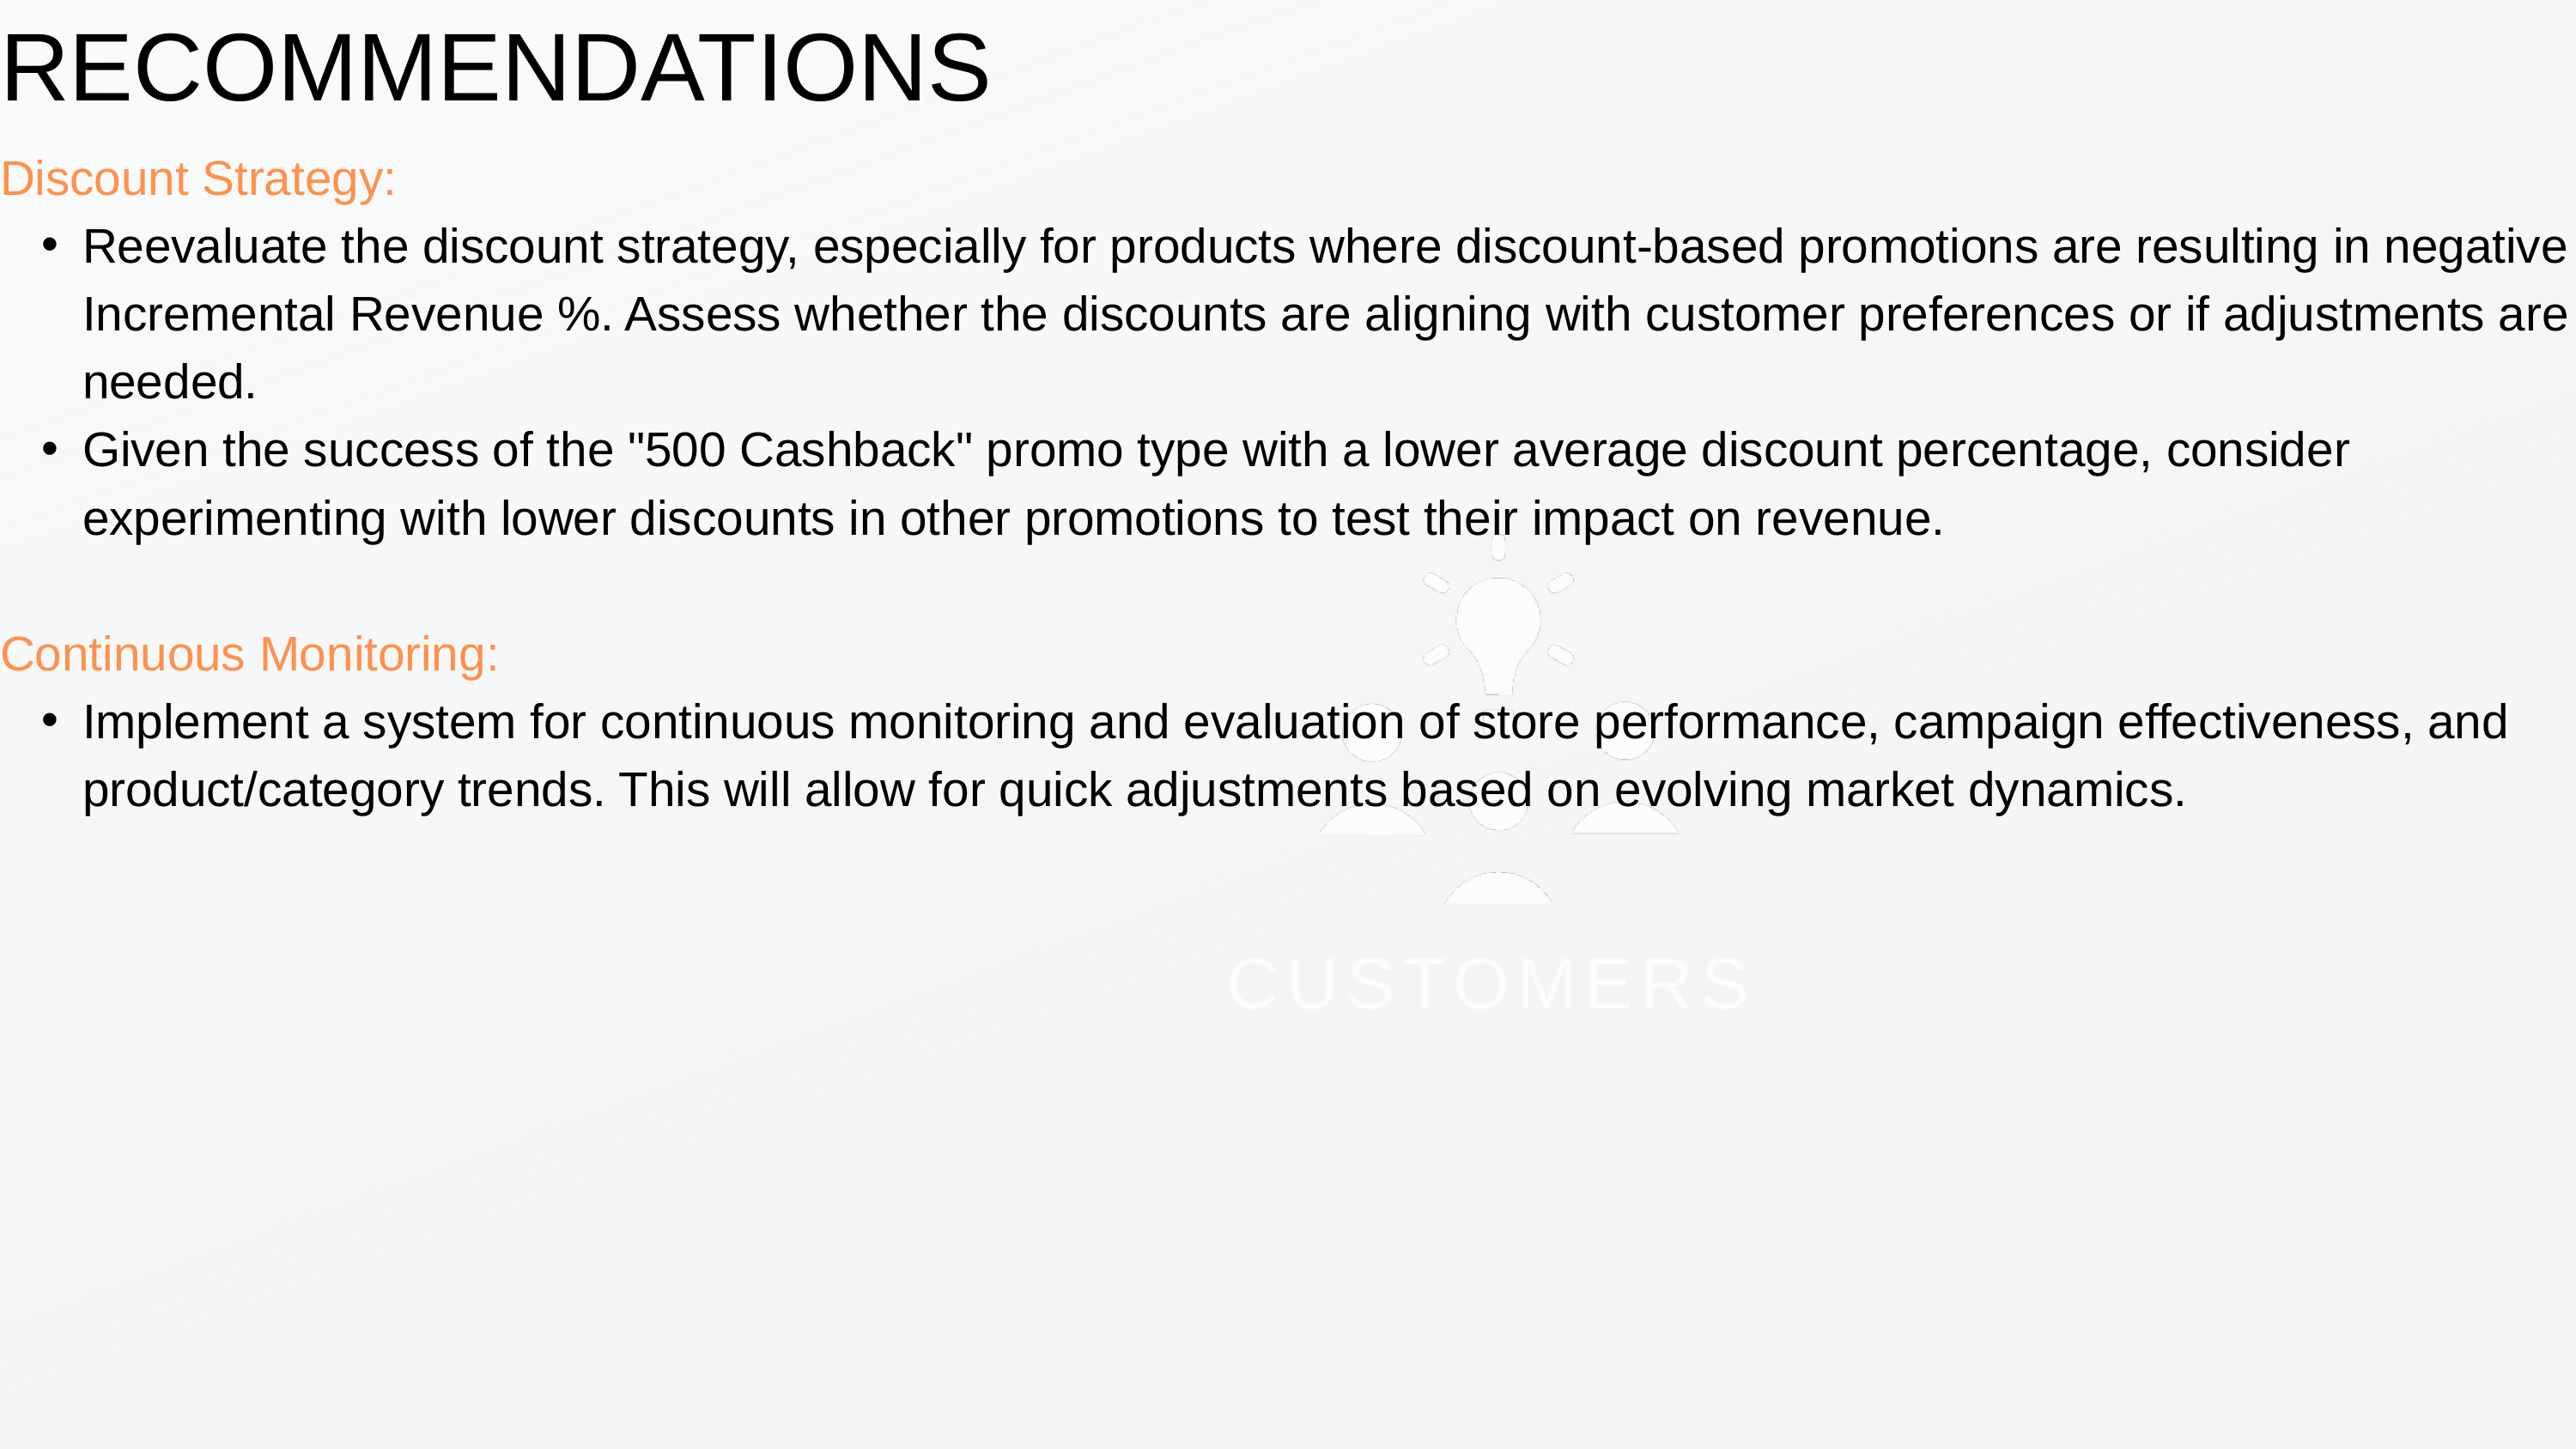

RECOMMENDATIONS
Discount Strategy:
Reevaluate the discount strategy, especially for products where discount-based promotions are resulting in negative Incremental Revenue %. Assess whether the discounts are aligning with customer preferences or if adjustments are needed.
Given the success of the "500 Cashback" promo type with a lower average discount percentage, consider experimenting with lower discounts in other promotions to test their impact on revenue.

Continuous Monitoring:
Implement a system for continuous monitoring and evaluation of store performance, campaign effectiveness, and product/category trends. This will allow for quick adjustments based on evolving market dynamics.

CUSTOMERS